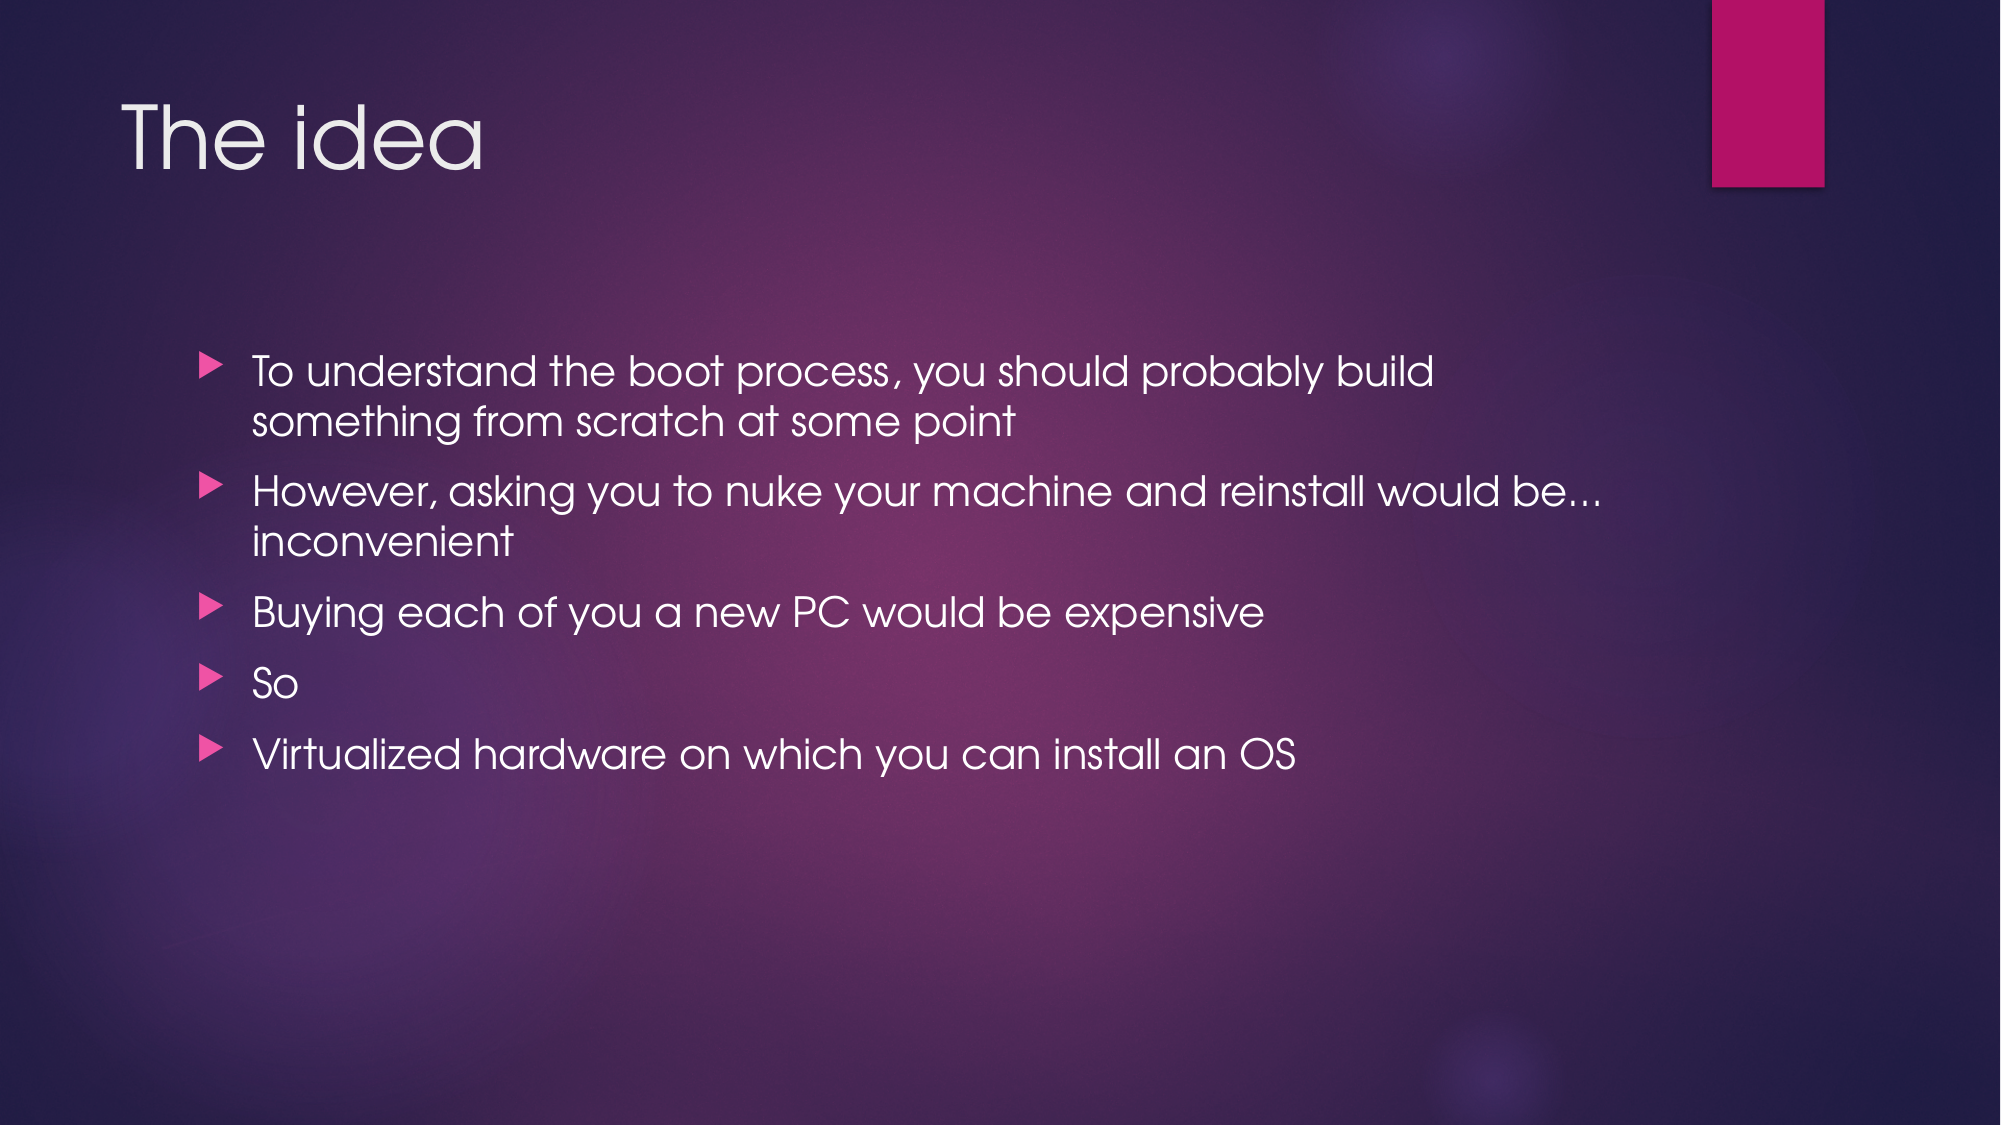

# The idea
To understand the boot process, you should probably build something from scratch at some point
However, asking you to nuke your machine and reinstall would be… inconvenient
Buying each of you a new PC would be expensive
So
Virtualized hardware on which you can install an OS